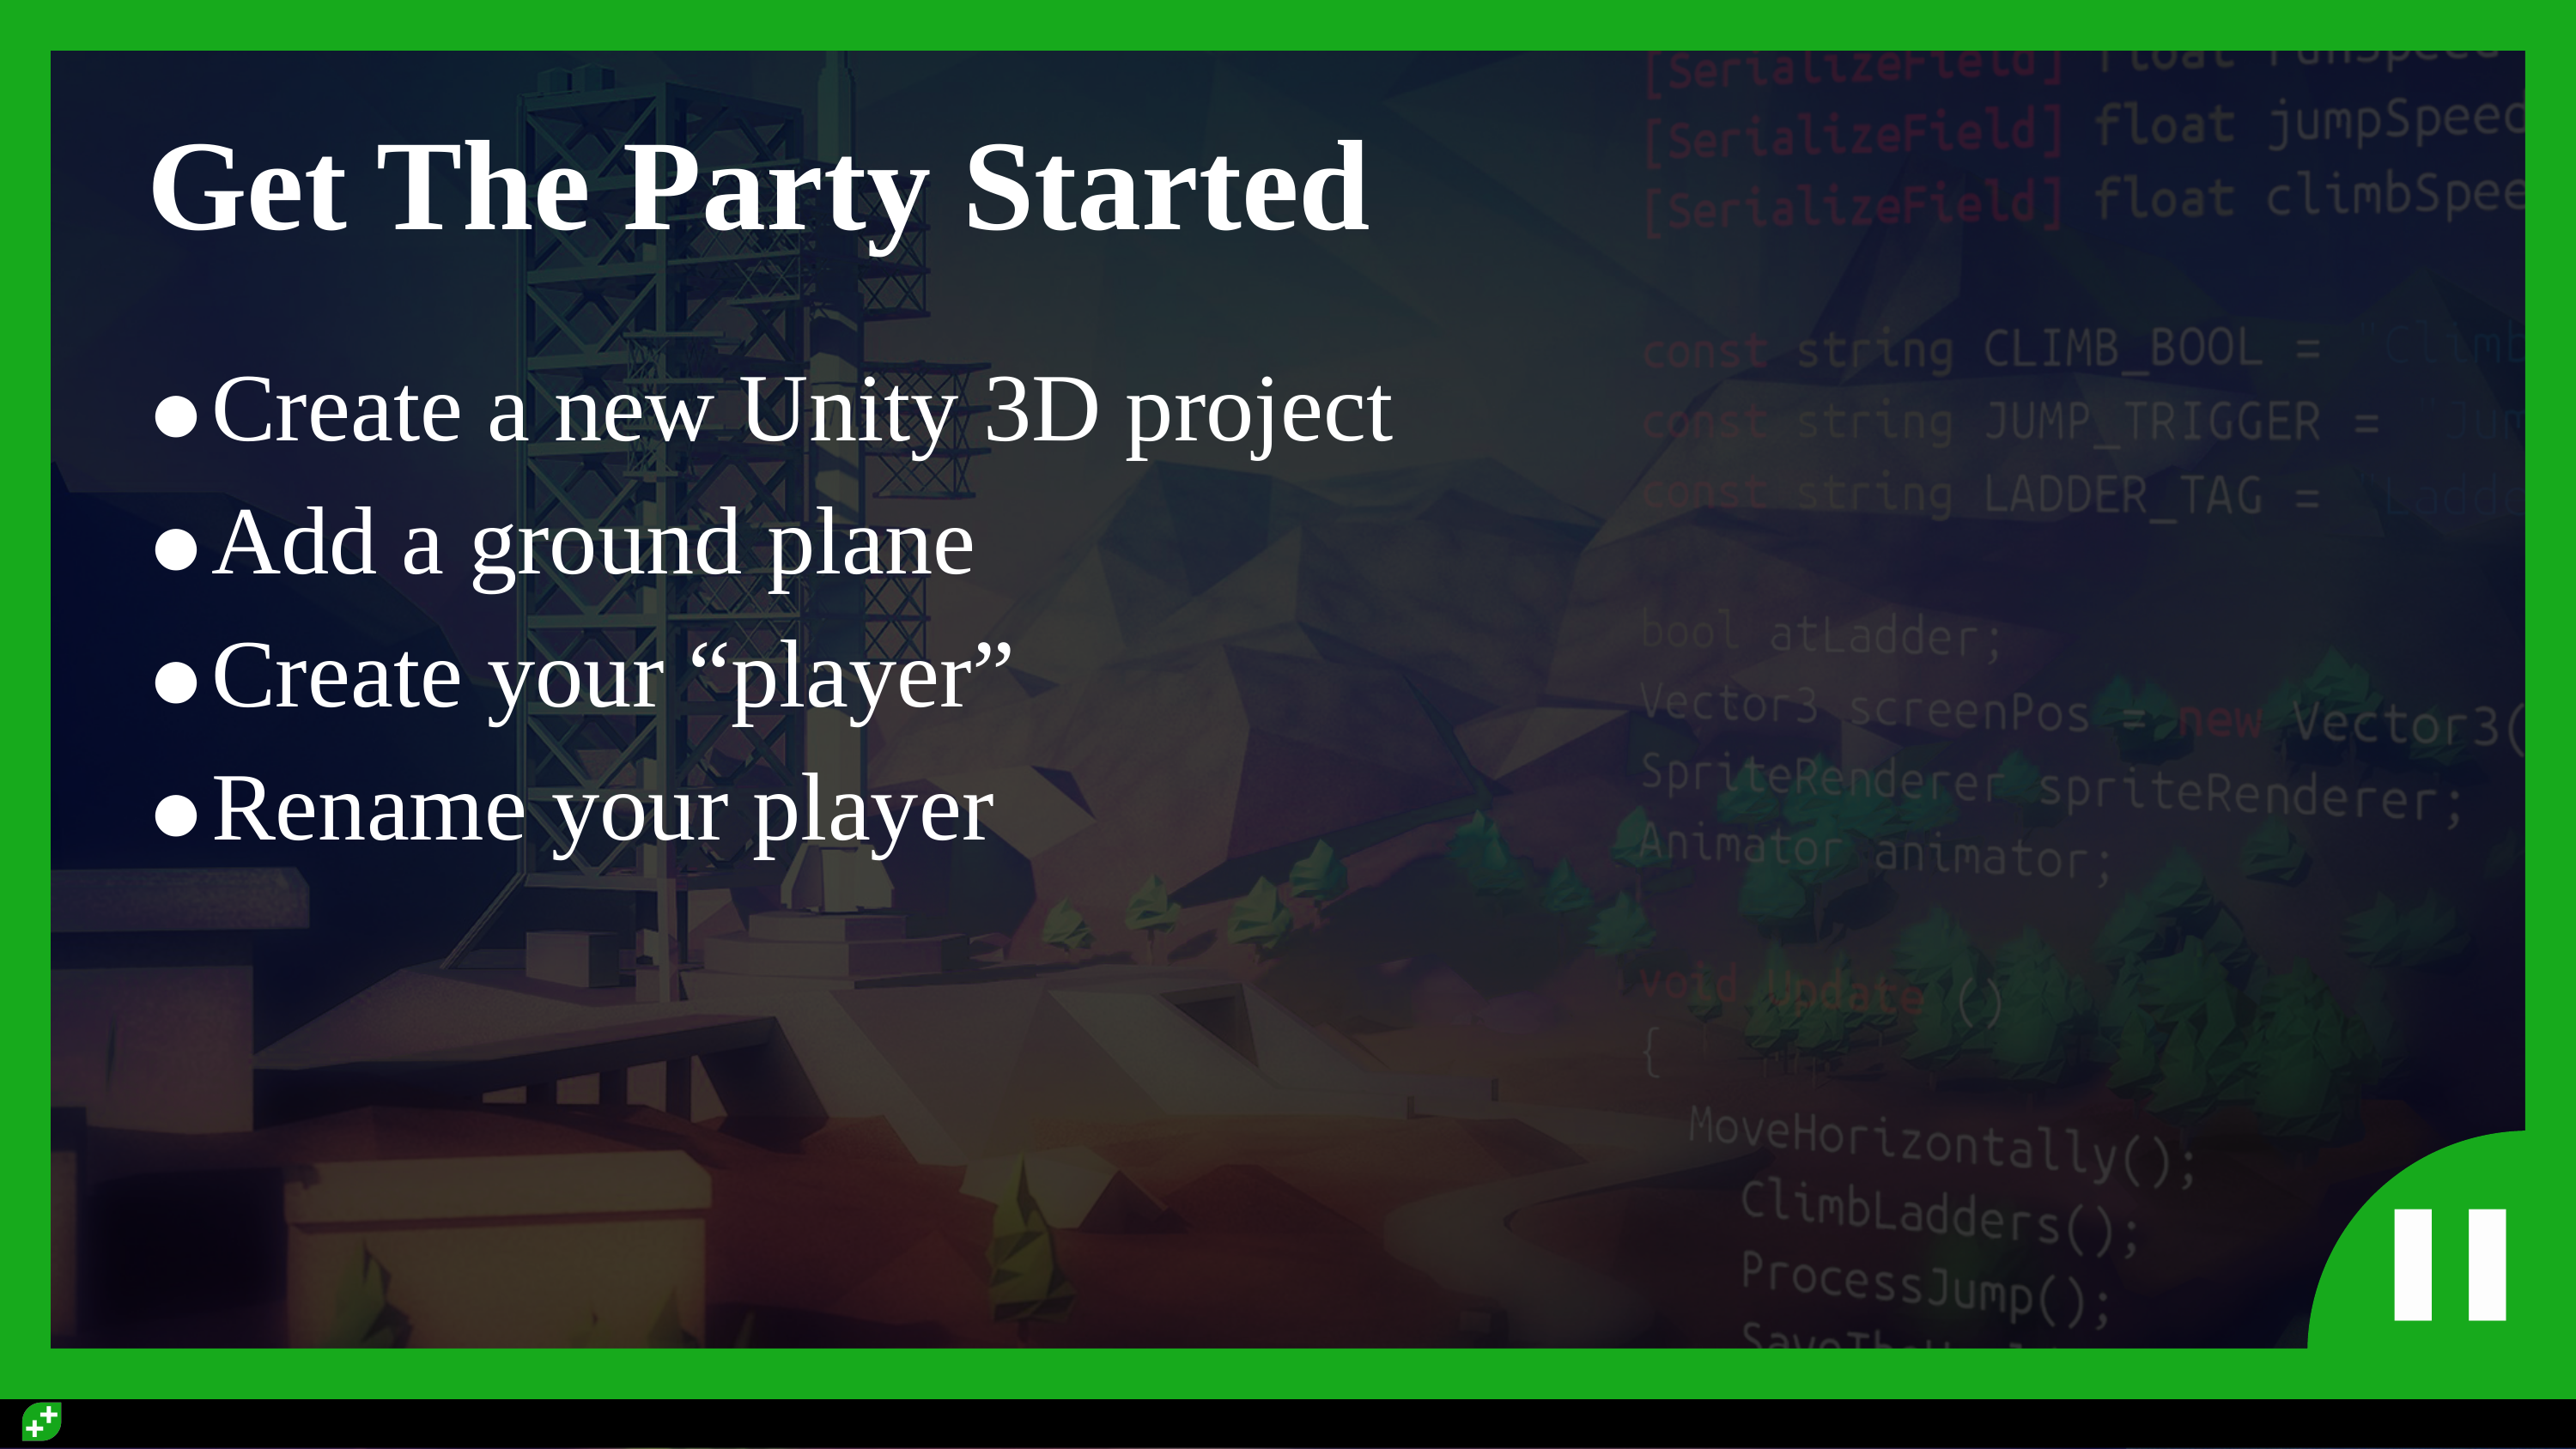

# Get The Party Started
Create a new Unity 3D project
Add a ground plane
Create your “player”
Rename your player